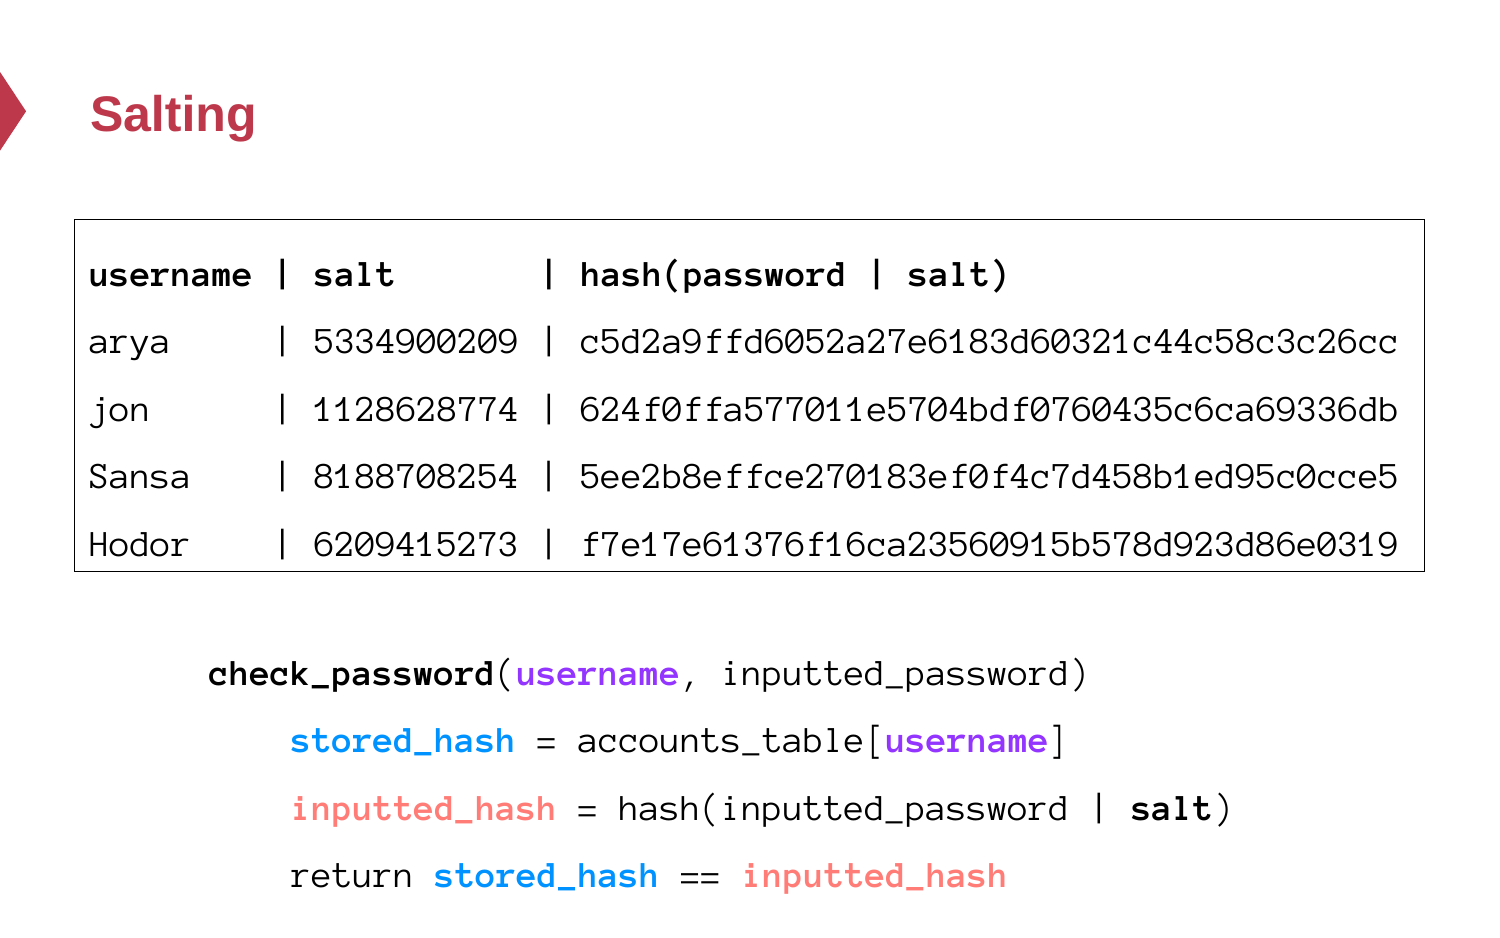

# Salting
username | salt       | hash(password | salt)
arya     | 5334900209 | c5d2a9ffd6052a27e6183d60321c44c58c3c26cc
jon      | 1128628774 | 624f0ffa577011e5704bdf0760435c6ca69336db
Sansa    | 8188708254 | 5ee2b8effce270183ef0f4c7d458b1ed95c0cce5
Hodor    | 6209415273 | f7e17e61376f16ca23560915b578d923d86e0319
check_password(username, inputted_password)
    stored_hash = accounts_table[username]
    inputted_hash = hash(inputted_password | salt)
    return stored_hash == inputted_hash